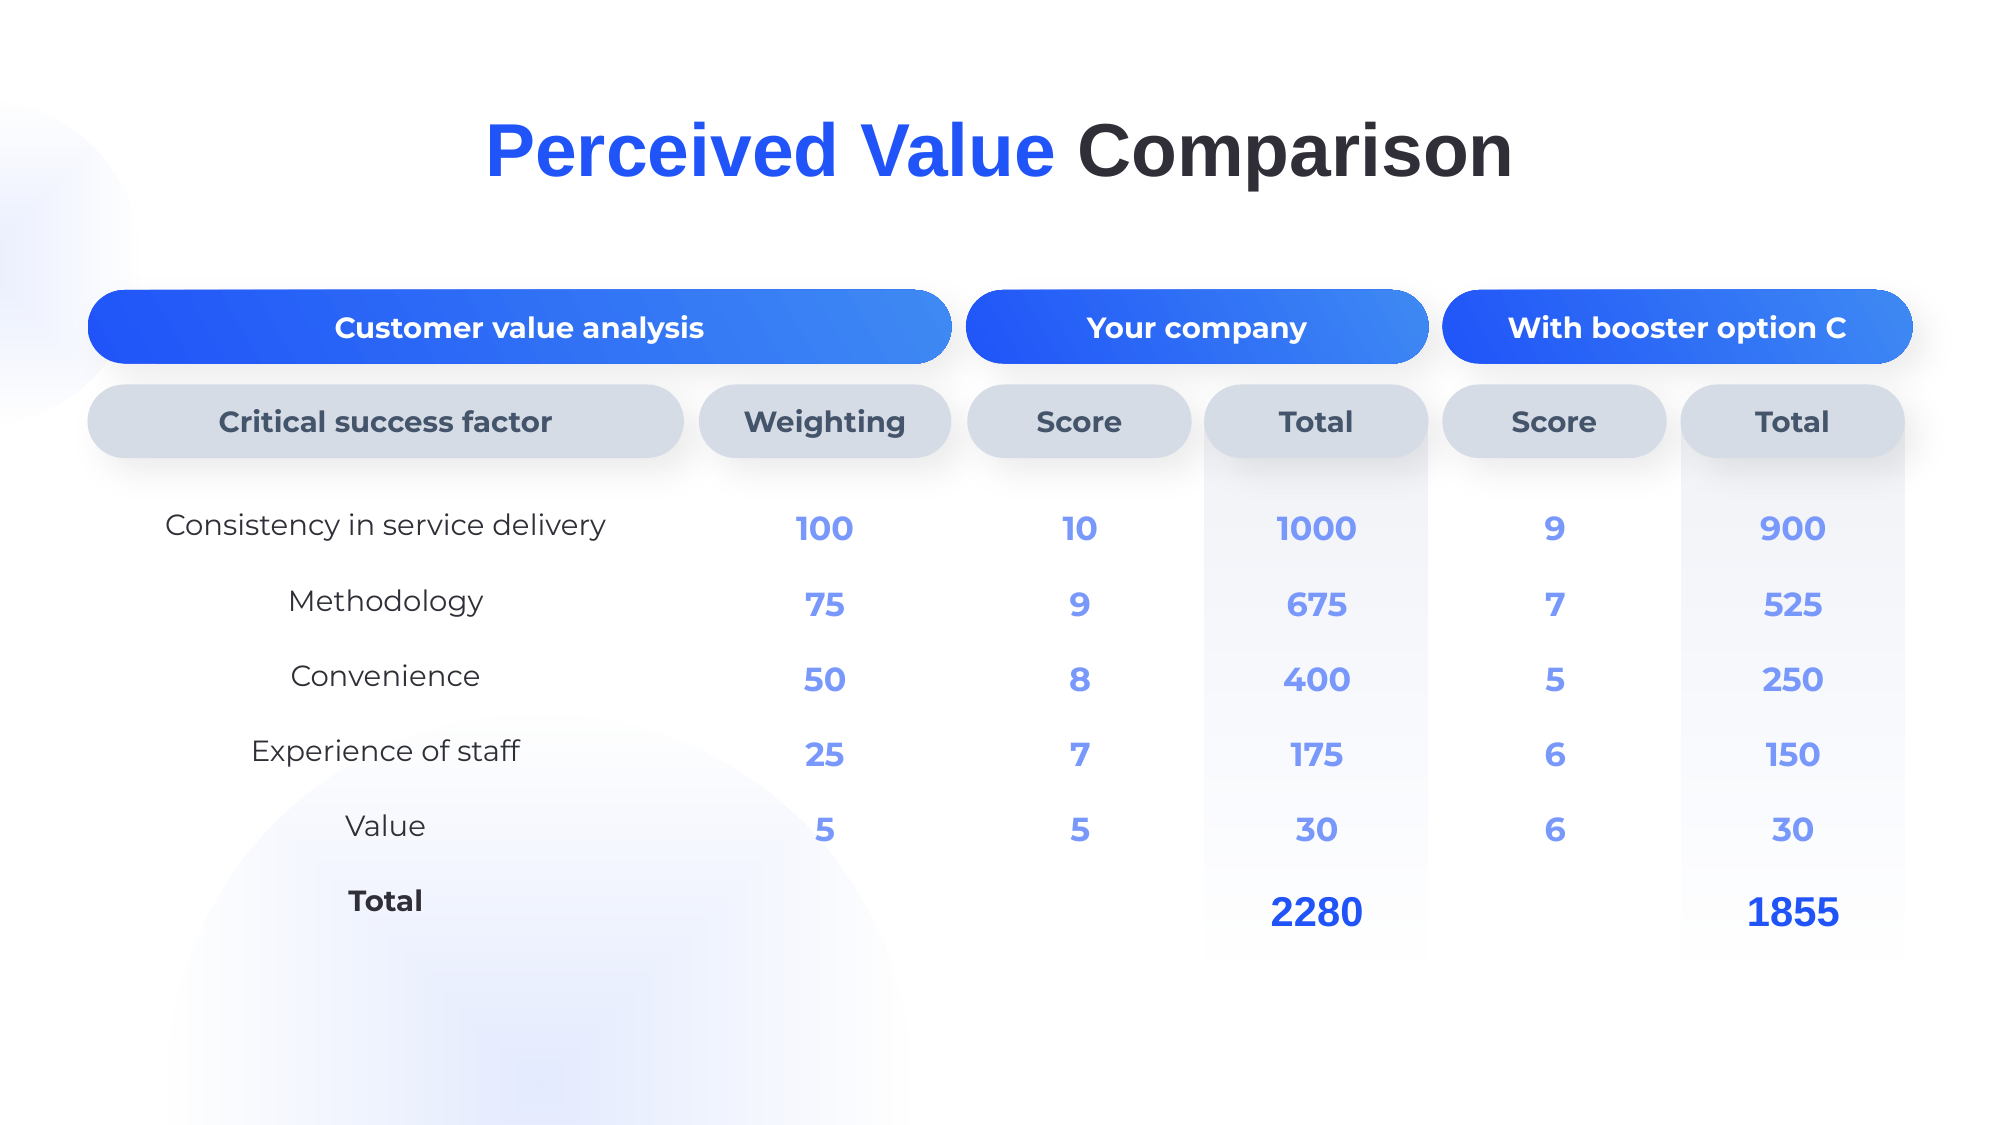

# Perceived Value Comparison
Customer value analysis
Your company
With booster option C
Critical success factor
Weighting
Score
Total
Score
Total

Consistency in service delivery
Methodology
Convenience
Experience of staff
Value
100
10
1000
9
900
75
9
675
7
525
50
8
400
5
250
25
7
175
6
150
5
5
30
6
30

Total
2280
1855